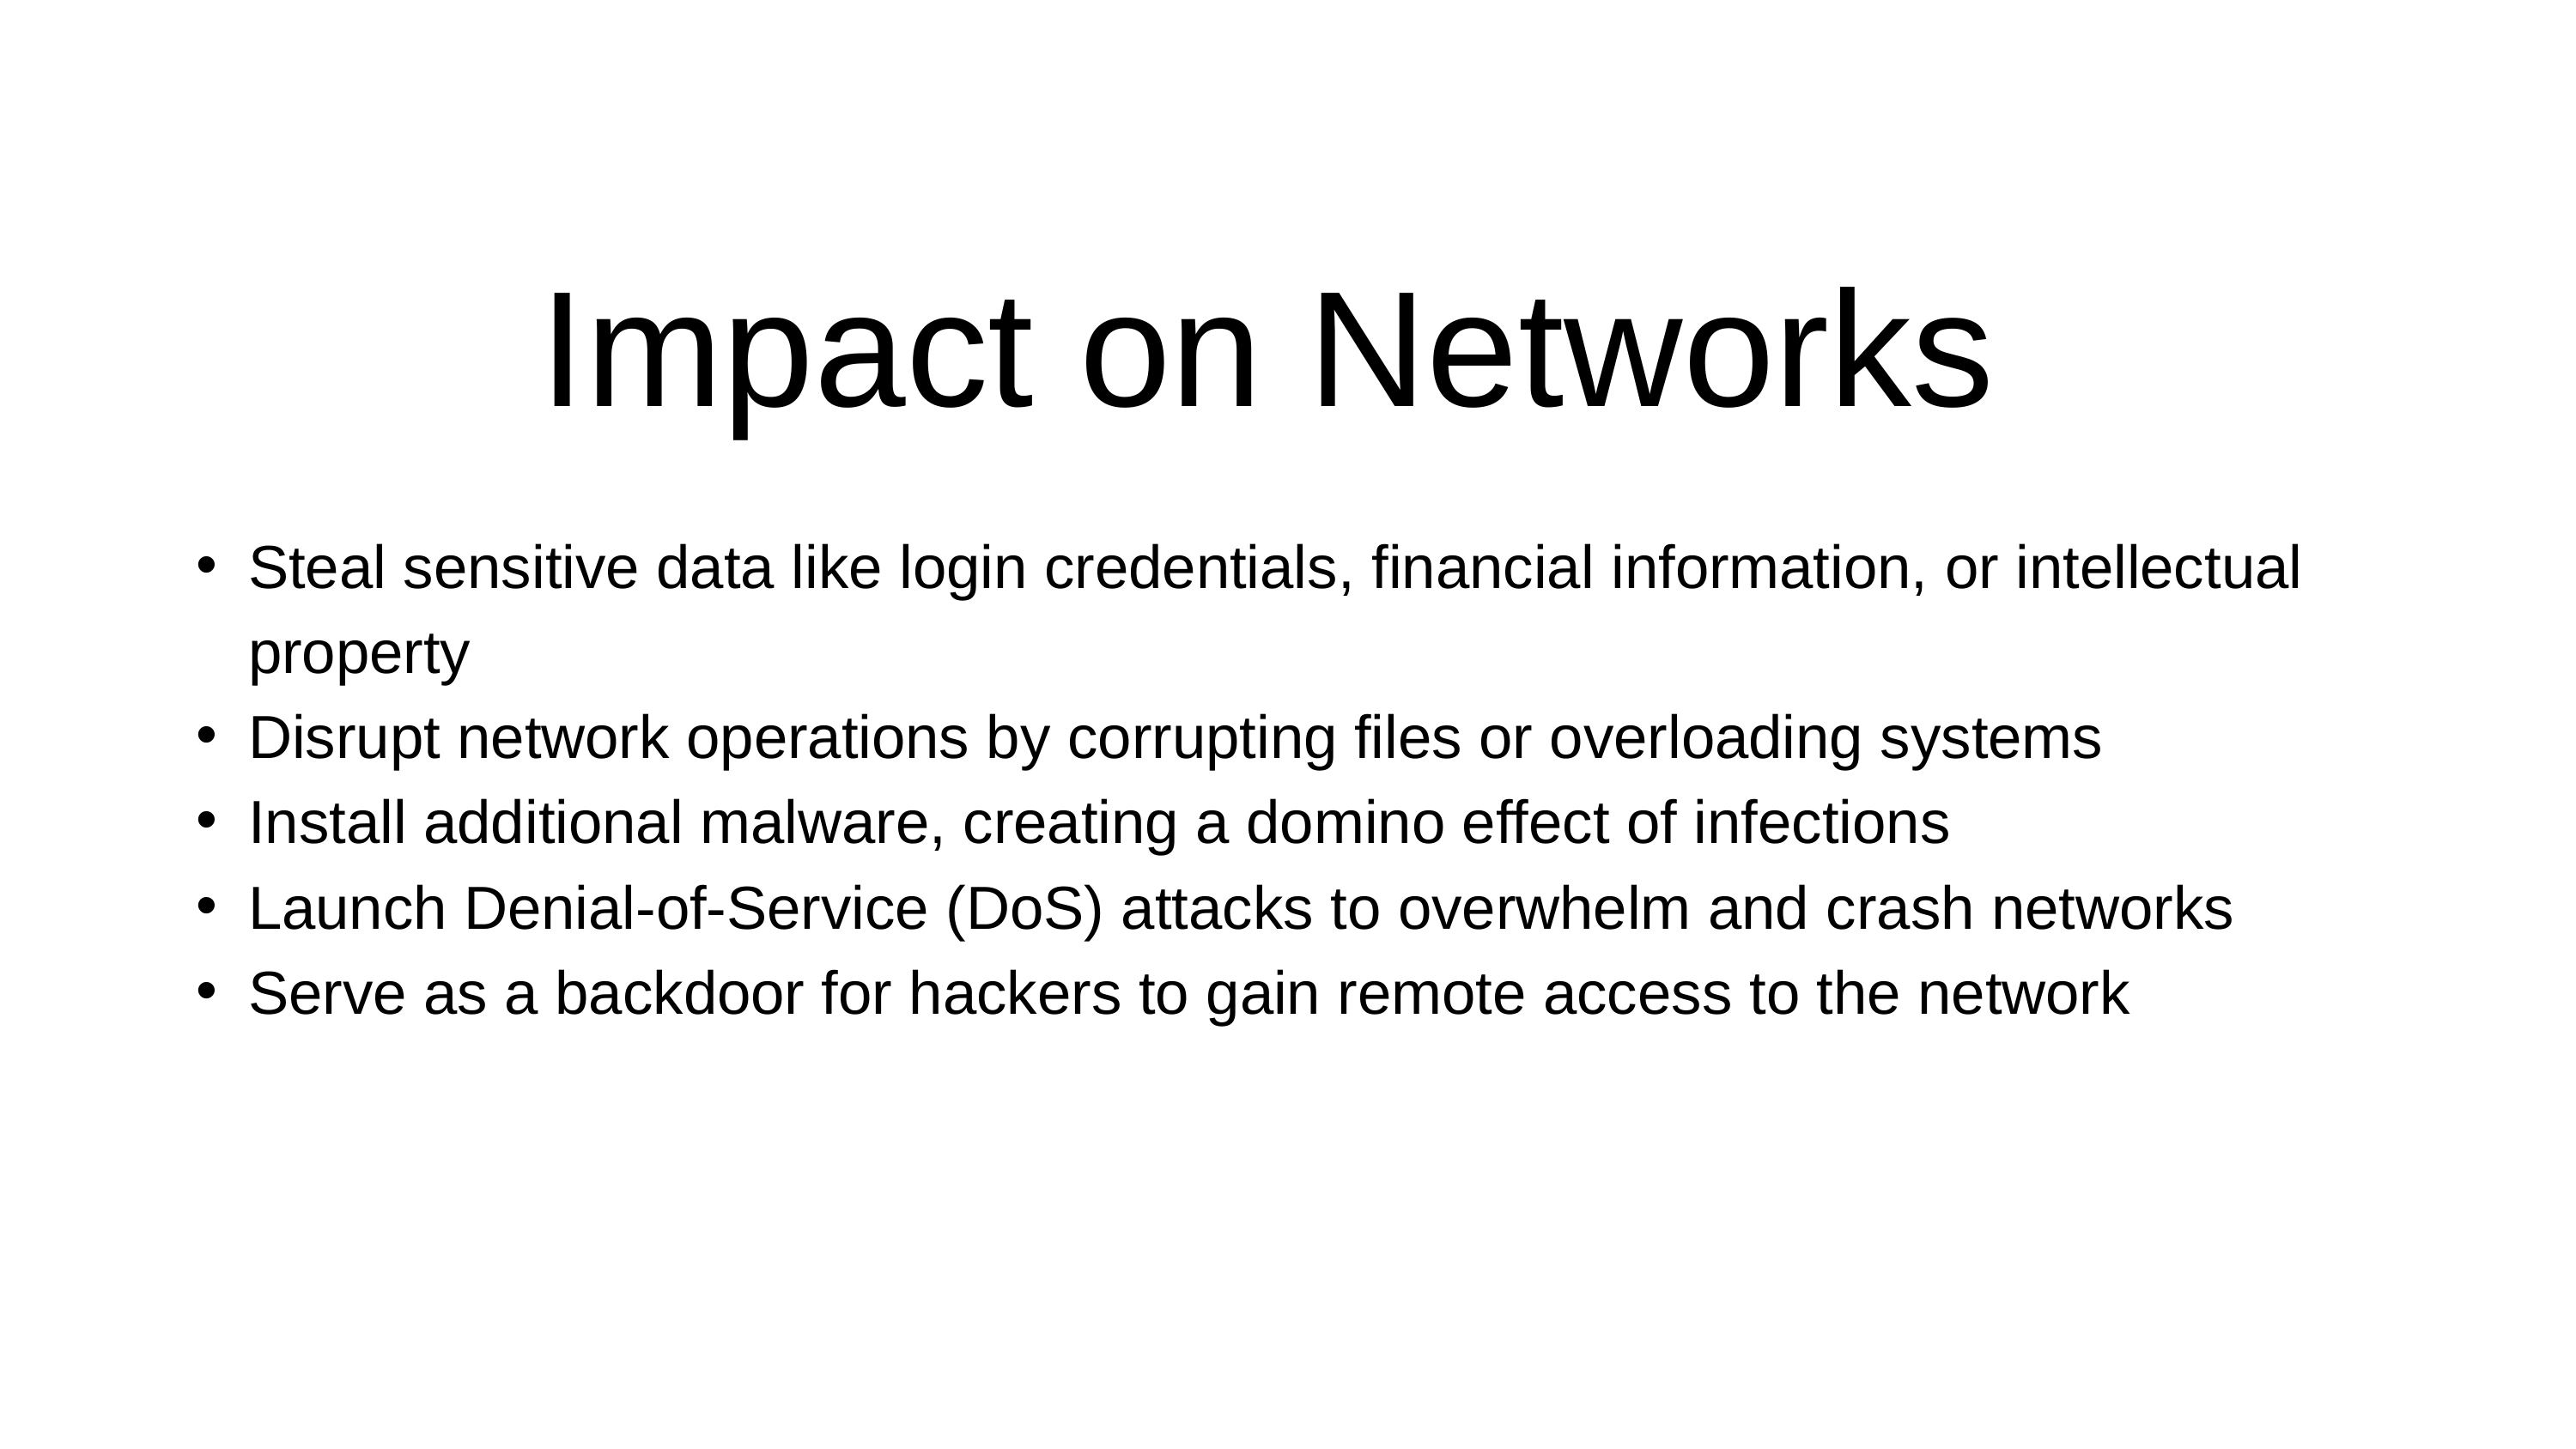

Impact on Networks
Steal sensitive data like login credentials, financial information, or intellectual property
Disrupt network operations by corrupting files or overloading systems
Install additional malware, creating a domino effect of infections
Launch Denial-of-Service (DoS) attacks to overwhelm and crash networks
Serve as a backdoor for hackers to gain remote access to the network